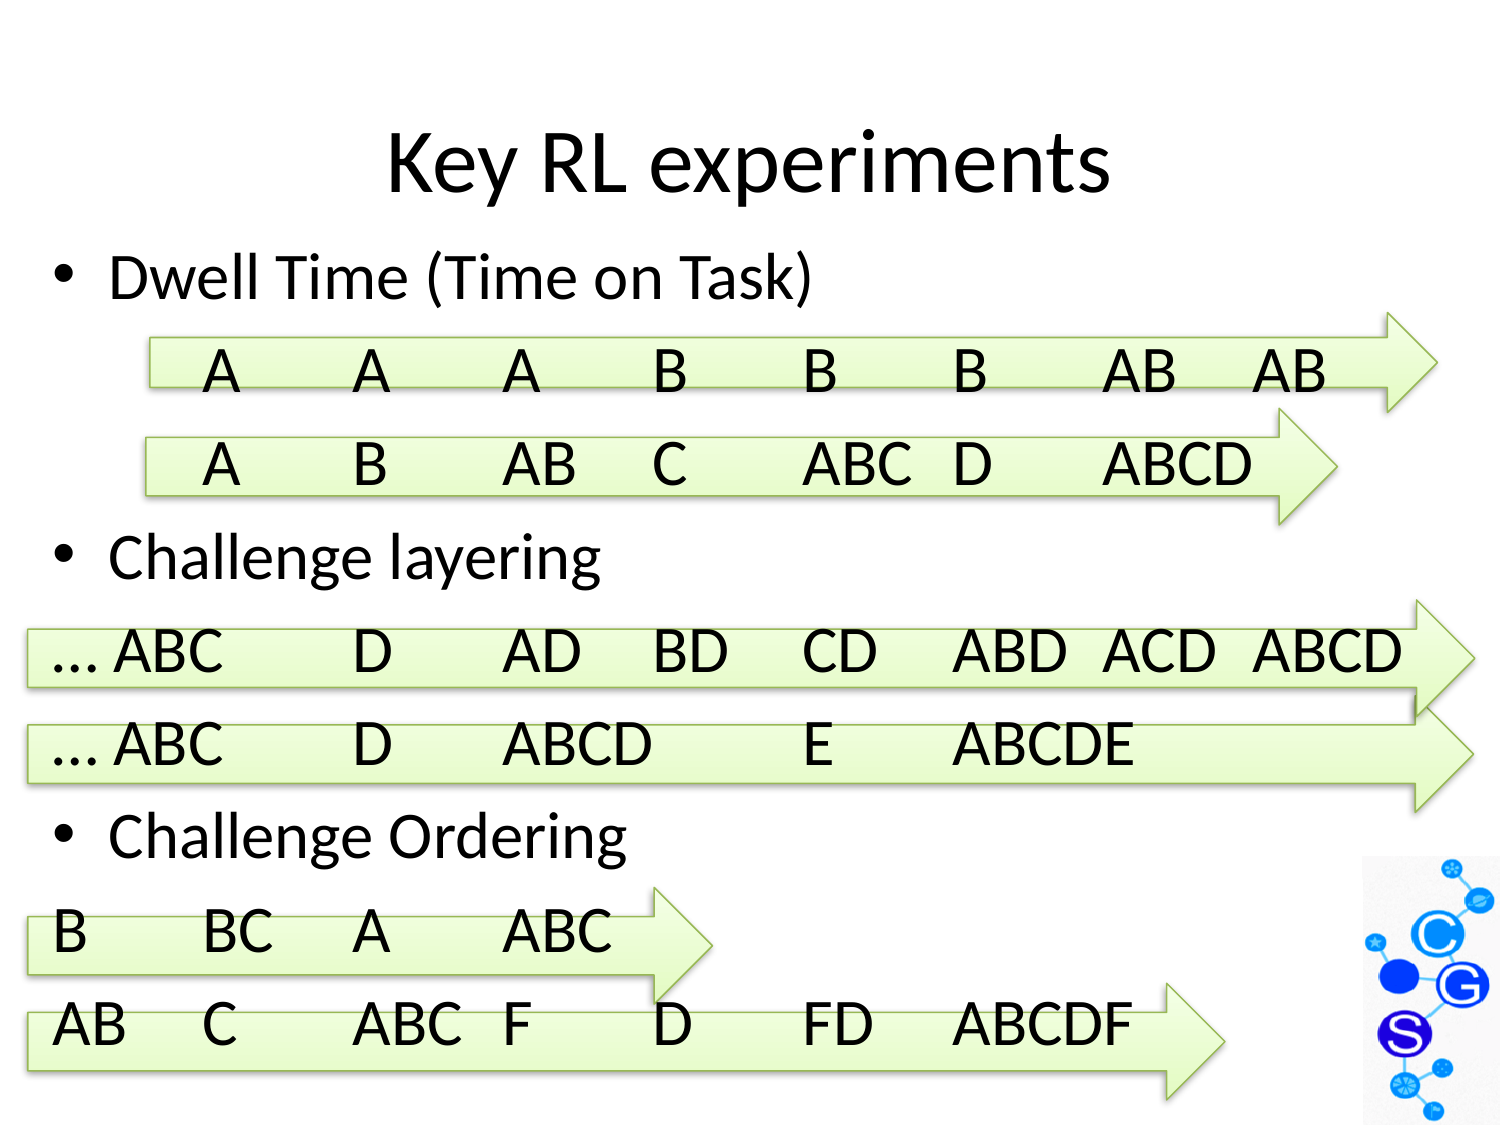

# Key RL experiments
Dwell Time (Time on Task)
	A	A	A	B	B	B	AB	AB
	A	B	AB	C	ABC	D	ABCD
Challenge layering
… ABC	D	AD	BD	CD	ABD	ACD	ABCD
… ABC	D	ABCD	E	ABCDE
Challenge Ordering
B	BC	A	ABC
AB	C	ABC	F	D	FD	ABCDF